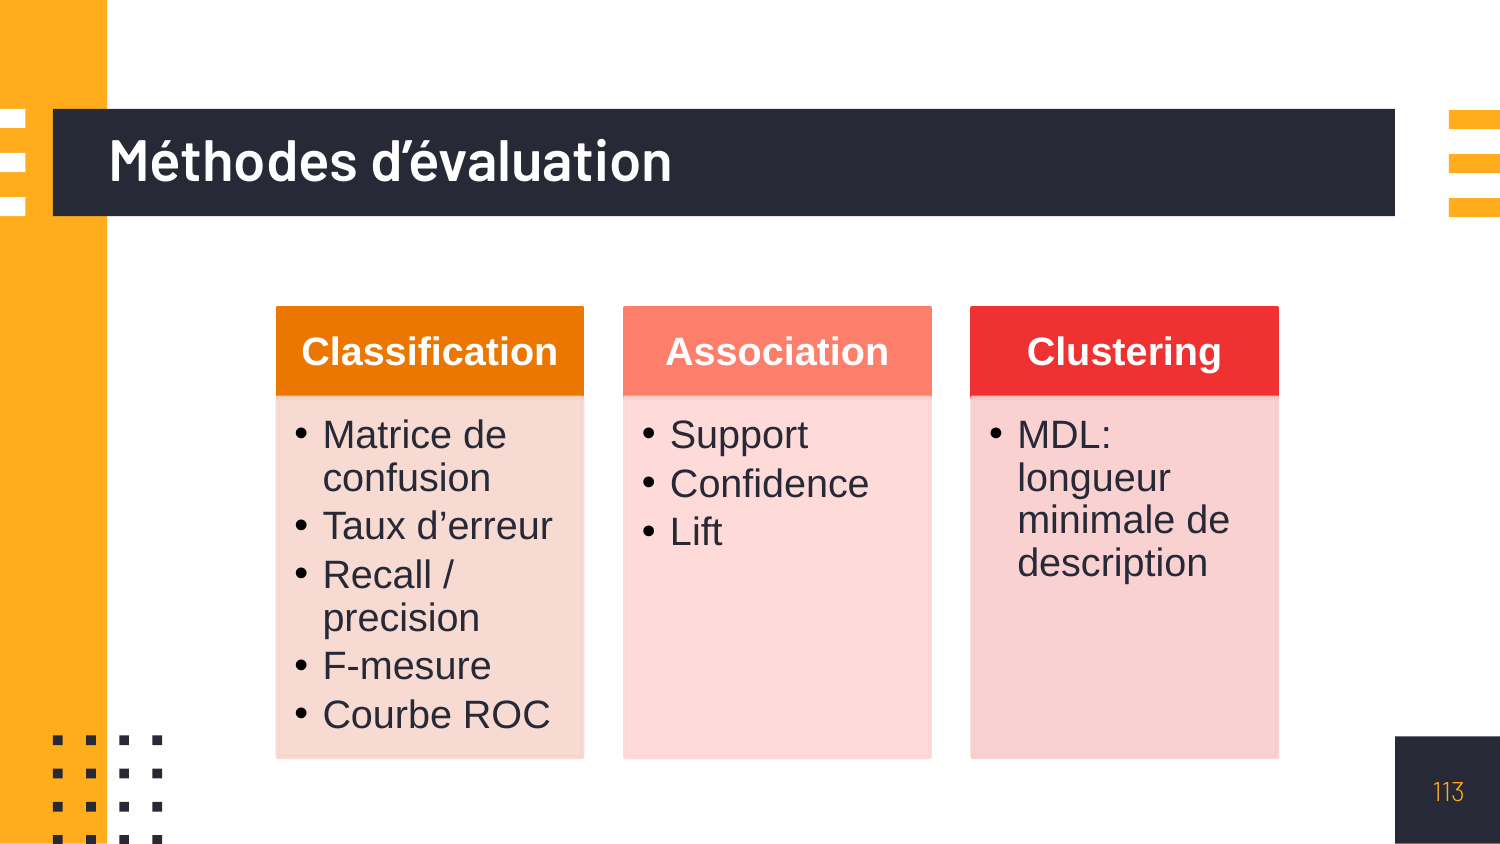

# Méthodes d’évaluation
Classification
Matrice de confusion
Taux d’erreur
Recall / precision
F-mesure
Courbe ROC
Association
Support
Confidence
Lift
Clustering
MDL: longueur minimale de description
113